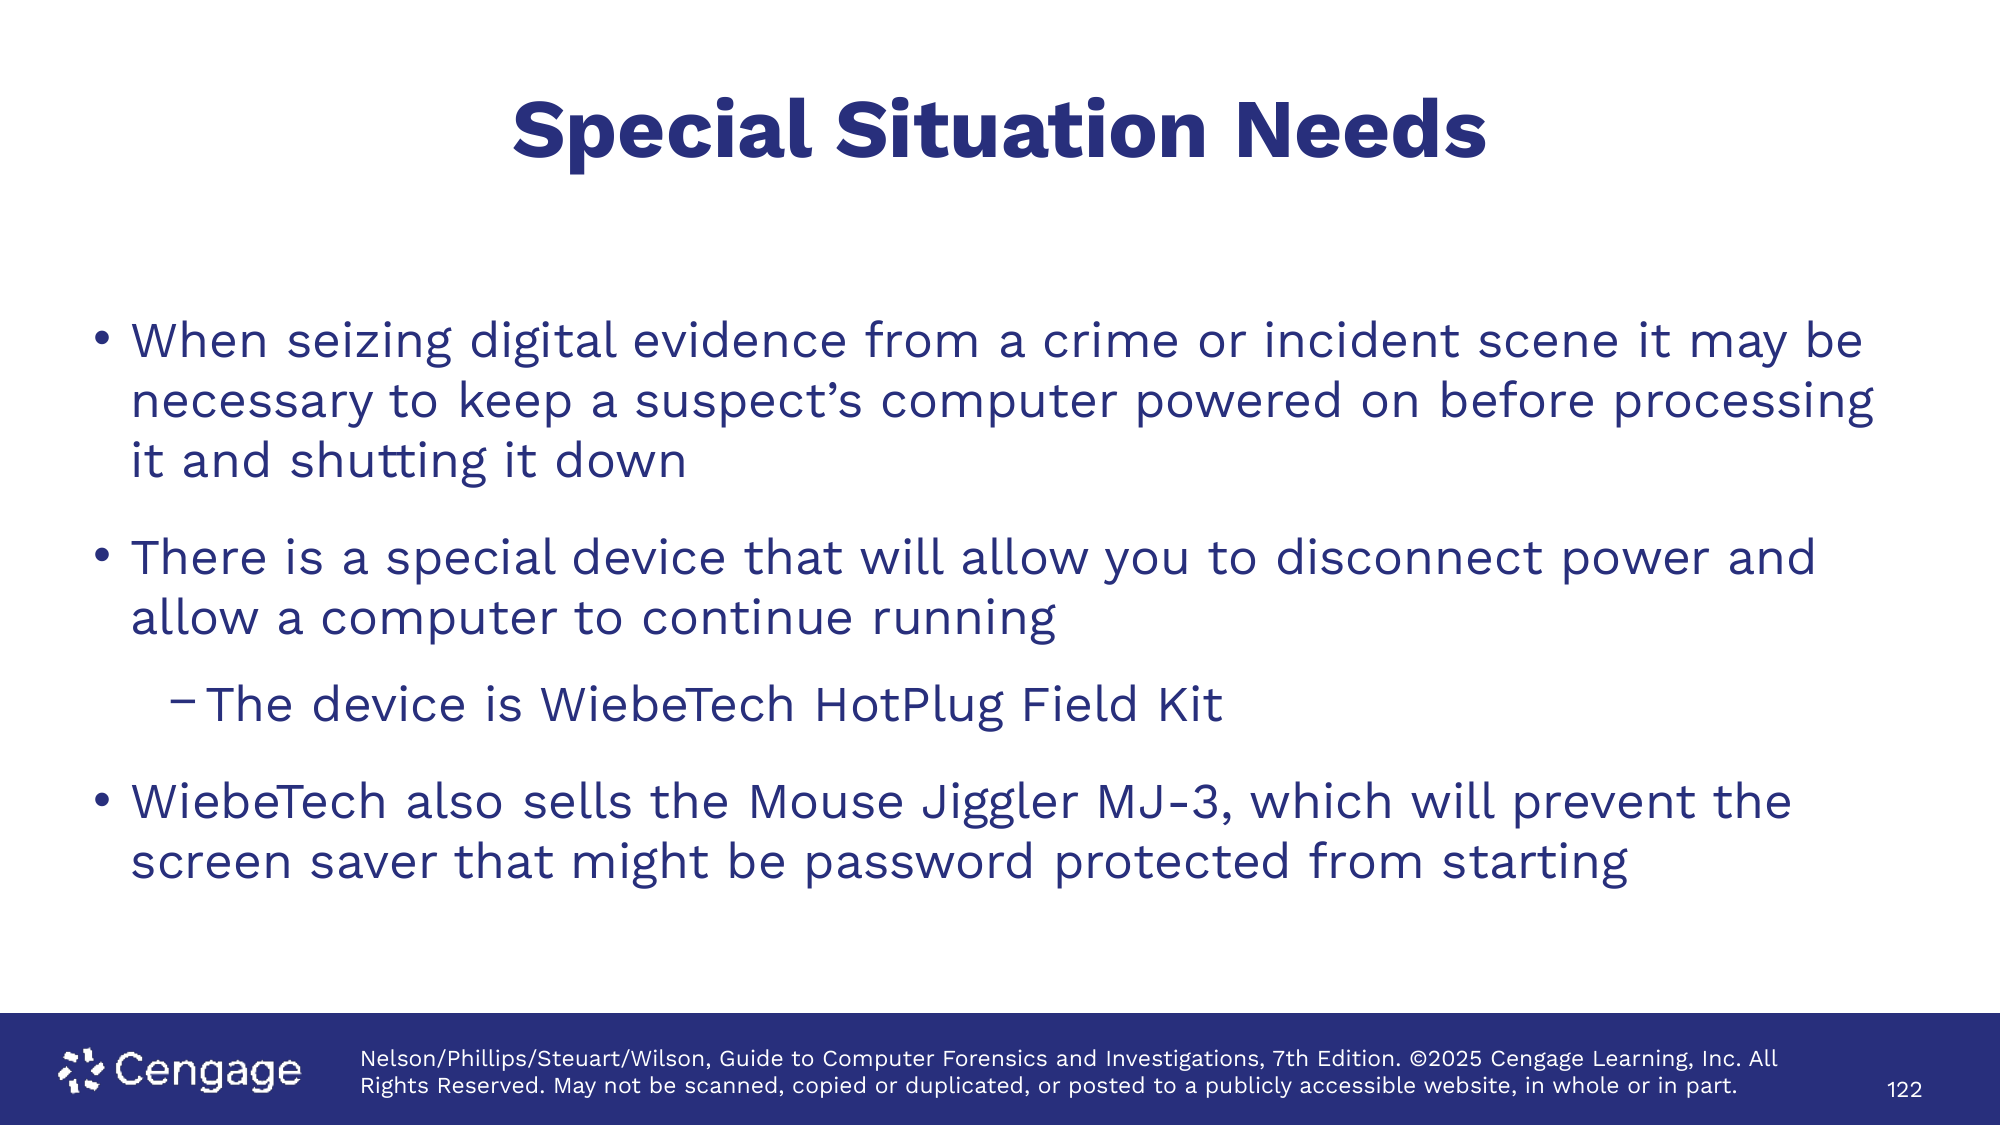

# Special Situation Needs
When seizing digital evidence from a crime or incident scene it may be necessary to keep a suspect’s computer powered on before processing it and shutting it down
There is a special device that will allow you to disconnect power and allow a computer to continue running
The device is WiebeTech HotPlug Field Kit
WiebeTech also sells the Mouse Jiggler MJ-3, which will prevent the screen saver that might be password protected from starting